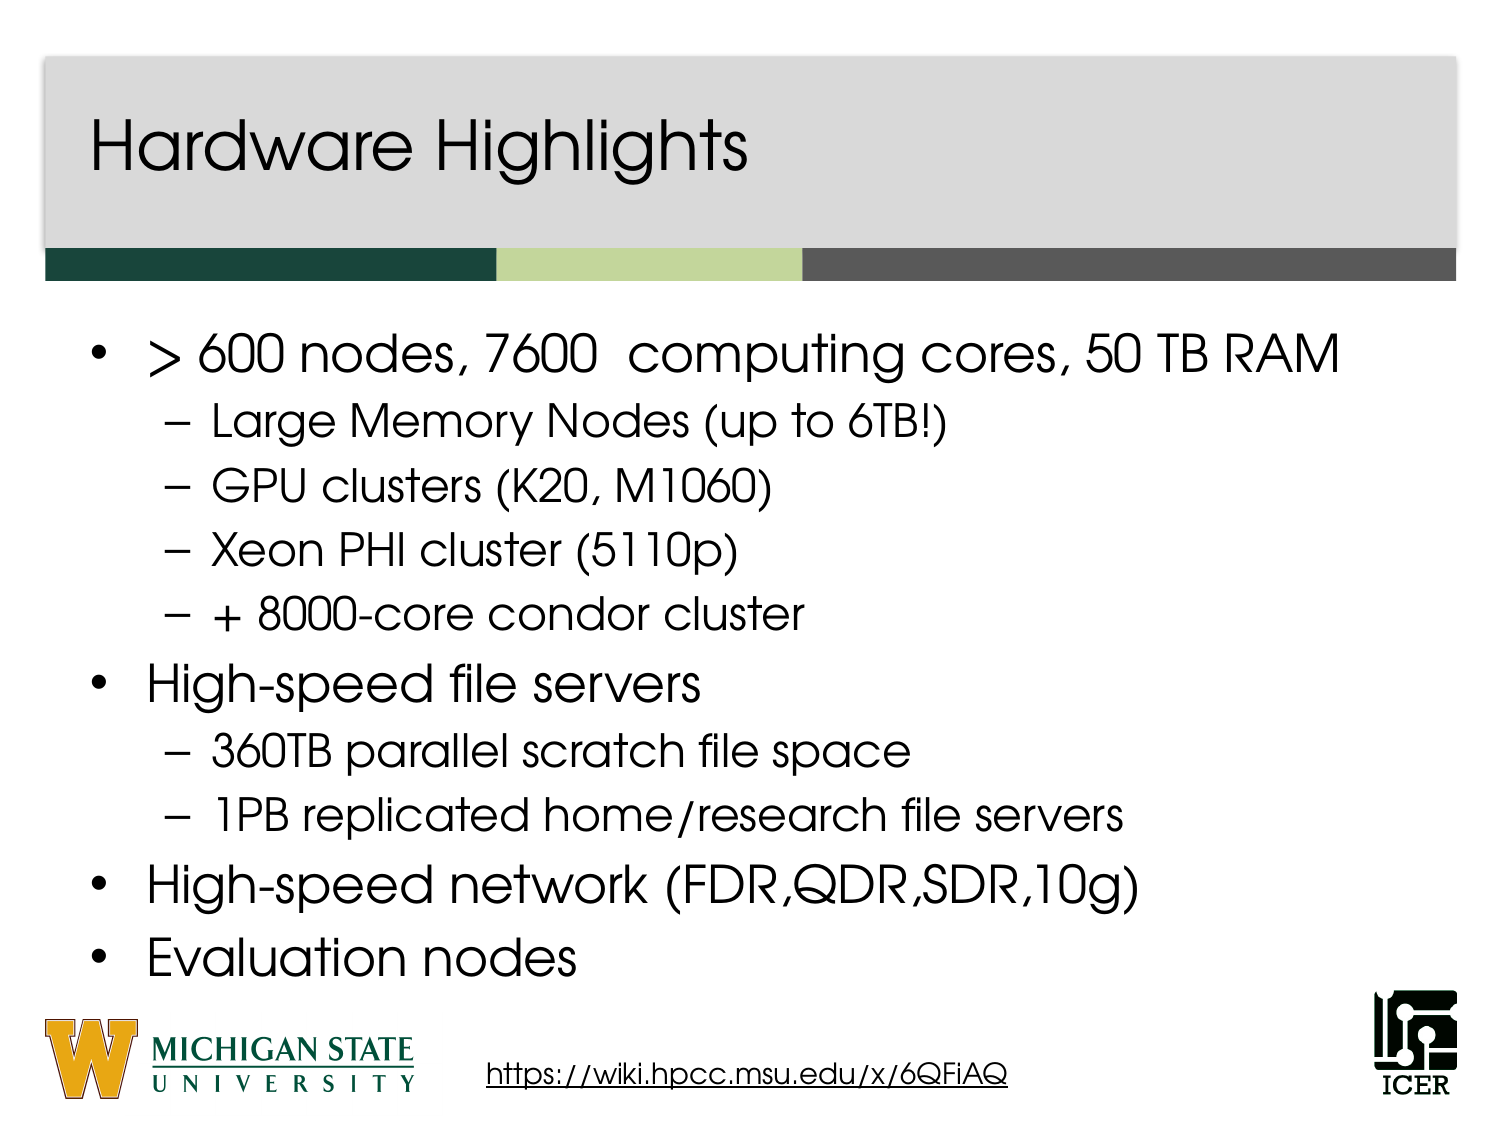

# Hardware Highlights
> 600 nodes, 7600  computing cores, 50 TB RAM
Large Memory Nodes (up to 6TB!)
GPU clusters (K20, M1060)
Xeon PHI cluster (5110p)
+ 8000-core condor cluster
High-speed file servers
360TB parallel scratch file space
1PB replicated home/research file servers
High-speed network (FDR,QDR,SDR,10g)
Evaluation nodes